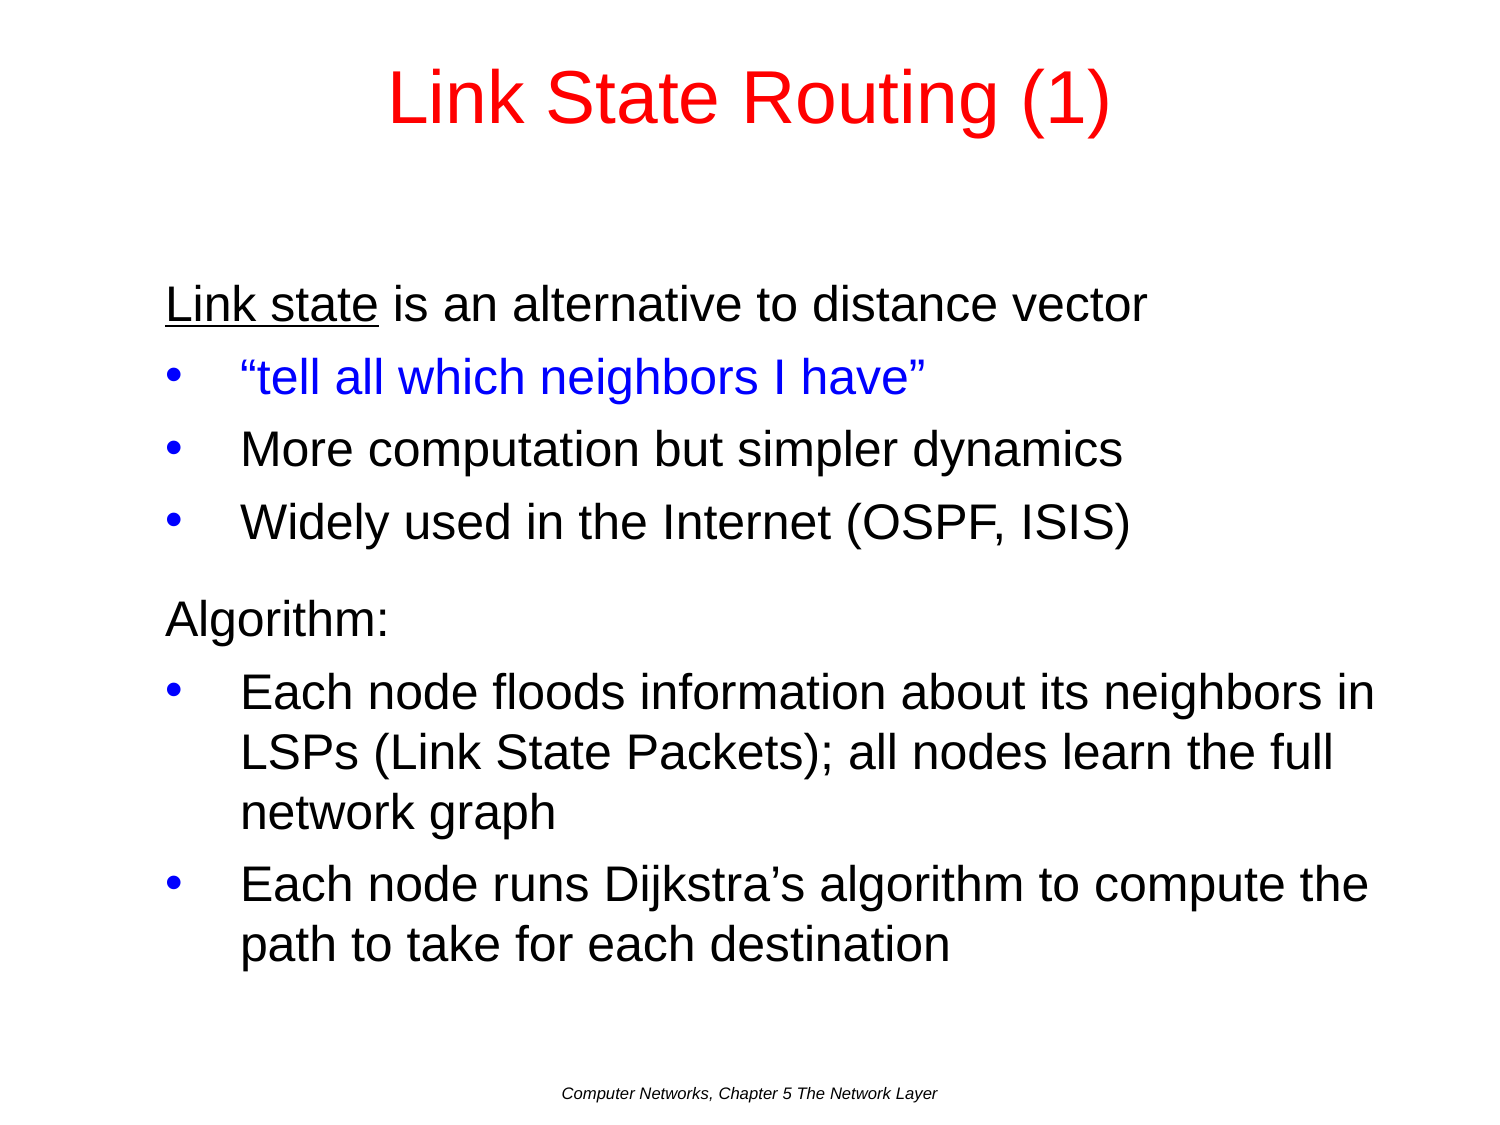

# Link State Routing (1)
Link state is an alternative to distance vector
“tell all which neighbors I have”
More computation but simpler dynamics
Widely used in the Internet (OSPF, ISIS)
Algorithm:
Each node floods information about its neighbors in LSPs (Link State Packets); all nodes learn the full network graph
Each node runs Dijkstra’s algorithm to compute the path to take for each destination

Computer Networks, Chapter 5 The Network Layer